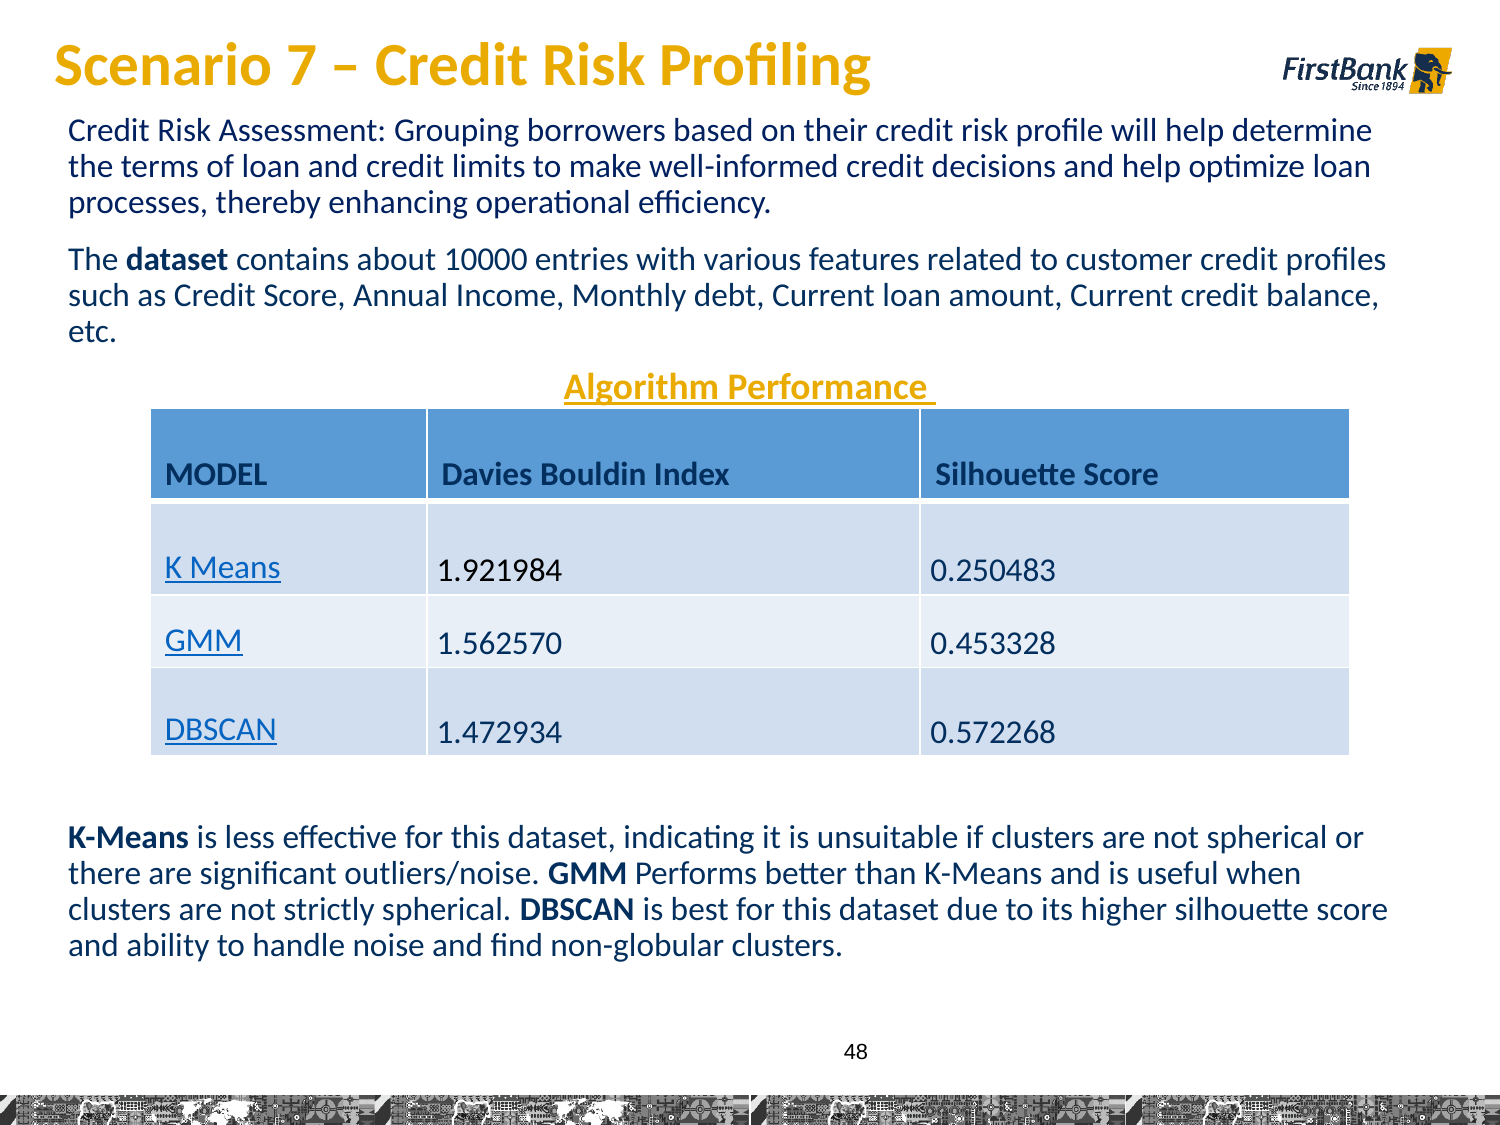

# Scenario 7 – Credit Risk Profiling
Credit Risk Assessment: Grouping borrowers based on their credit risk profile will help determine the terms of loan and credit limits to make well-informed credit decisions and help optimize loan processes, thereby enhancing operational efficiency.
The dataset contains about 10000 entries with various features related to customer credit profiles such as Credit Score, Annual Income, Monthly debt, Current loan amount, Current credit balance, etc.
Algorithm Performance
| MODEL | Davies Bouldin Index | Silhouette Score |
| --- | --- | --- |
| K Means | 1.921984 | 0.250483 |
| GMM | 1.562570 | 0.453328 |
| DBSCAN | 1.472934 | 0.572268 |
K-Means is less effective for this dataset, indicating it is unsuitable if clusters are not spherical or there are significant outliers/noise. GMM Performs better than K-Means and is useful when clusters are not strictly spherical. DBSCAN is best for this dataset due to its higher silhouette score and ability to handle noise and find non-globular clusters.
48